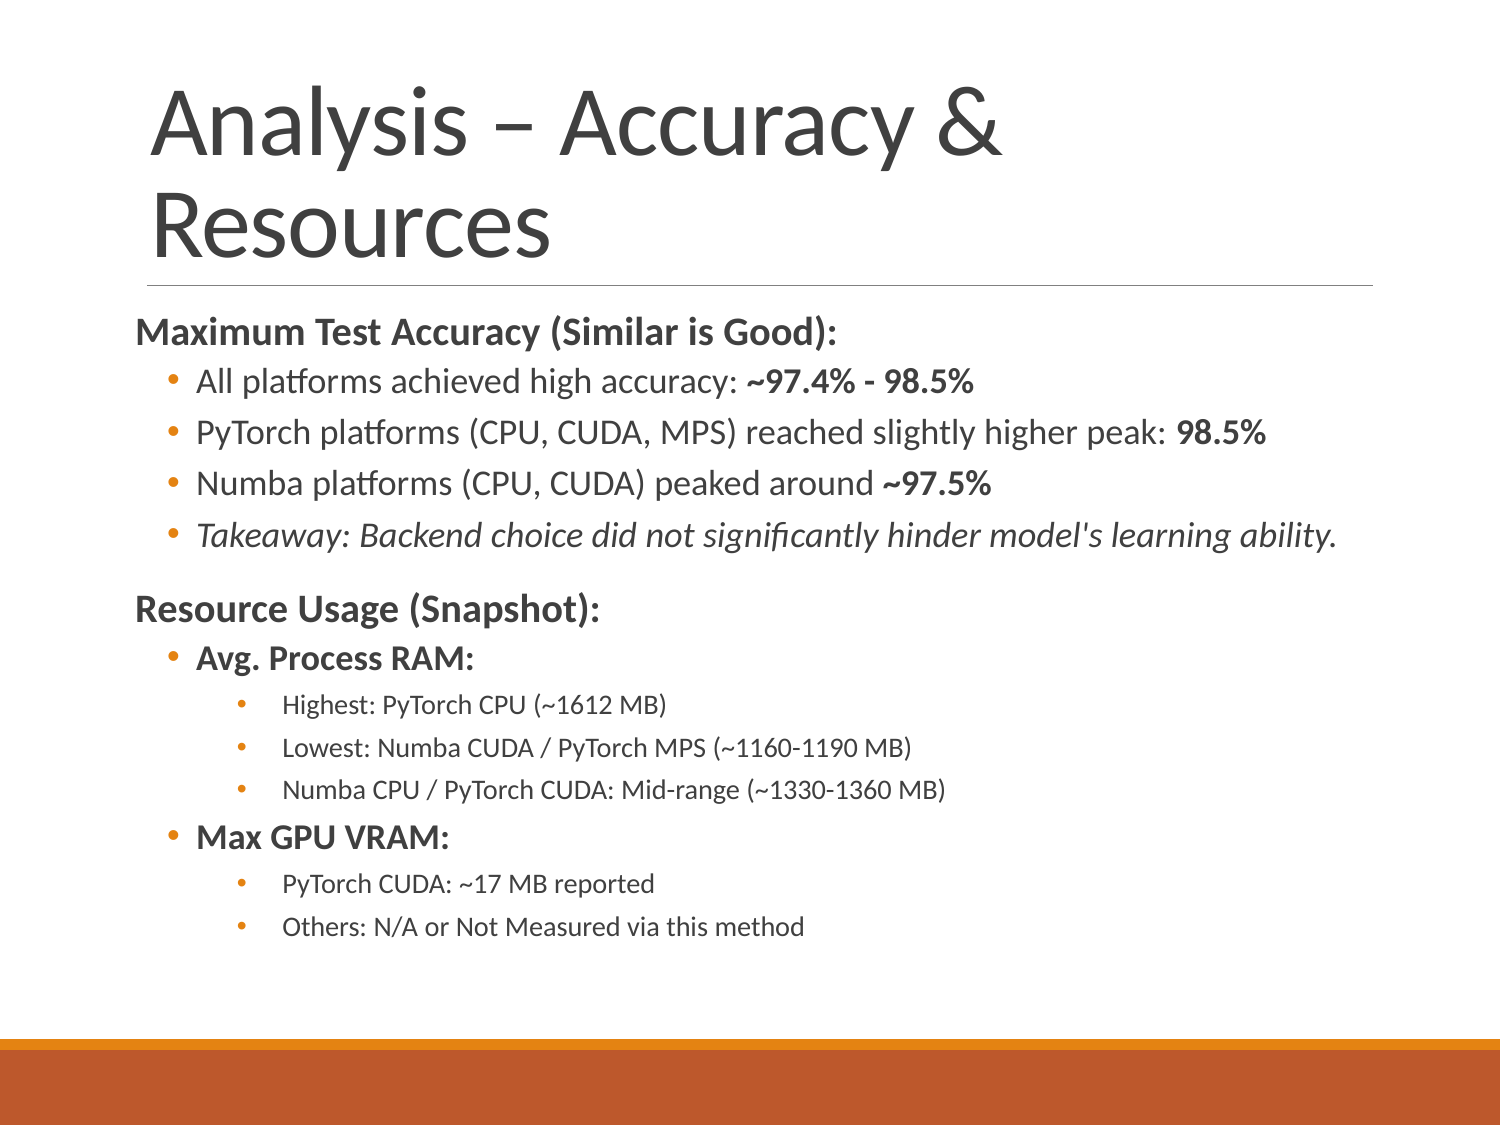

# Analysis – Accuracy & Resources
Maximum Test Accuracy (Similar is Good):
All platforms achieved high accuracy: ~97.4% - 98.5%
PyTorch platforms (CPU, CUDA, MPS) reached slightly higher peak: 98.5%
Numba platforms (CPU, CUDA) peaked around ~97.5%
Takeaway: Backend choice did not significantly hinder model's learning ability.
Resource Usage (Snapshot):
Avg. Process RAM:
Highest: PyTorch CPU (~1612 MB)
Lowest: Numba CUDA / PyTorch MPS (~1160-1190 MB)
Numba CPU / PyTorch CUDA: Mid-range (~1330-1360 MB)
Max GPU VRAM:
PyTorch CUDA: ~17 MB reported
Others: N/A or Not Measured via this method